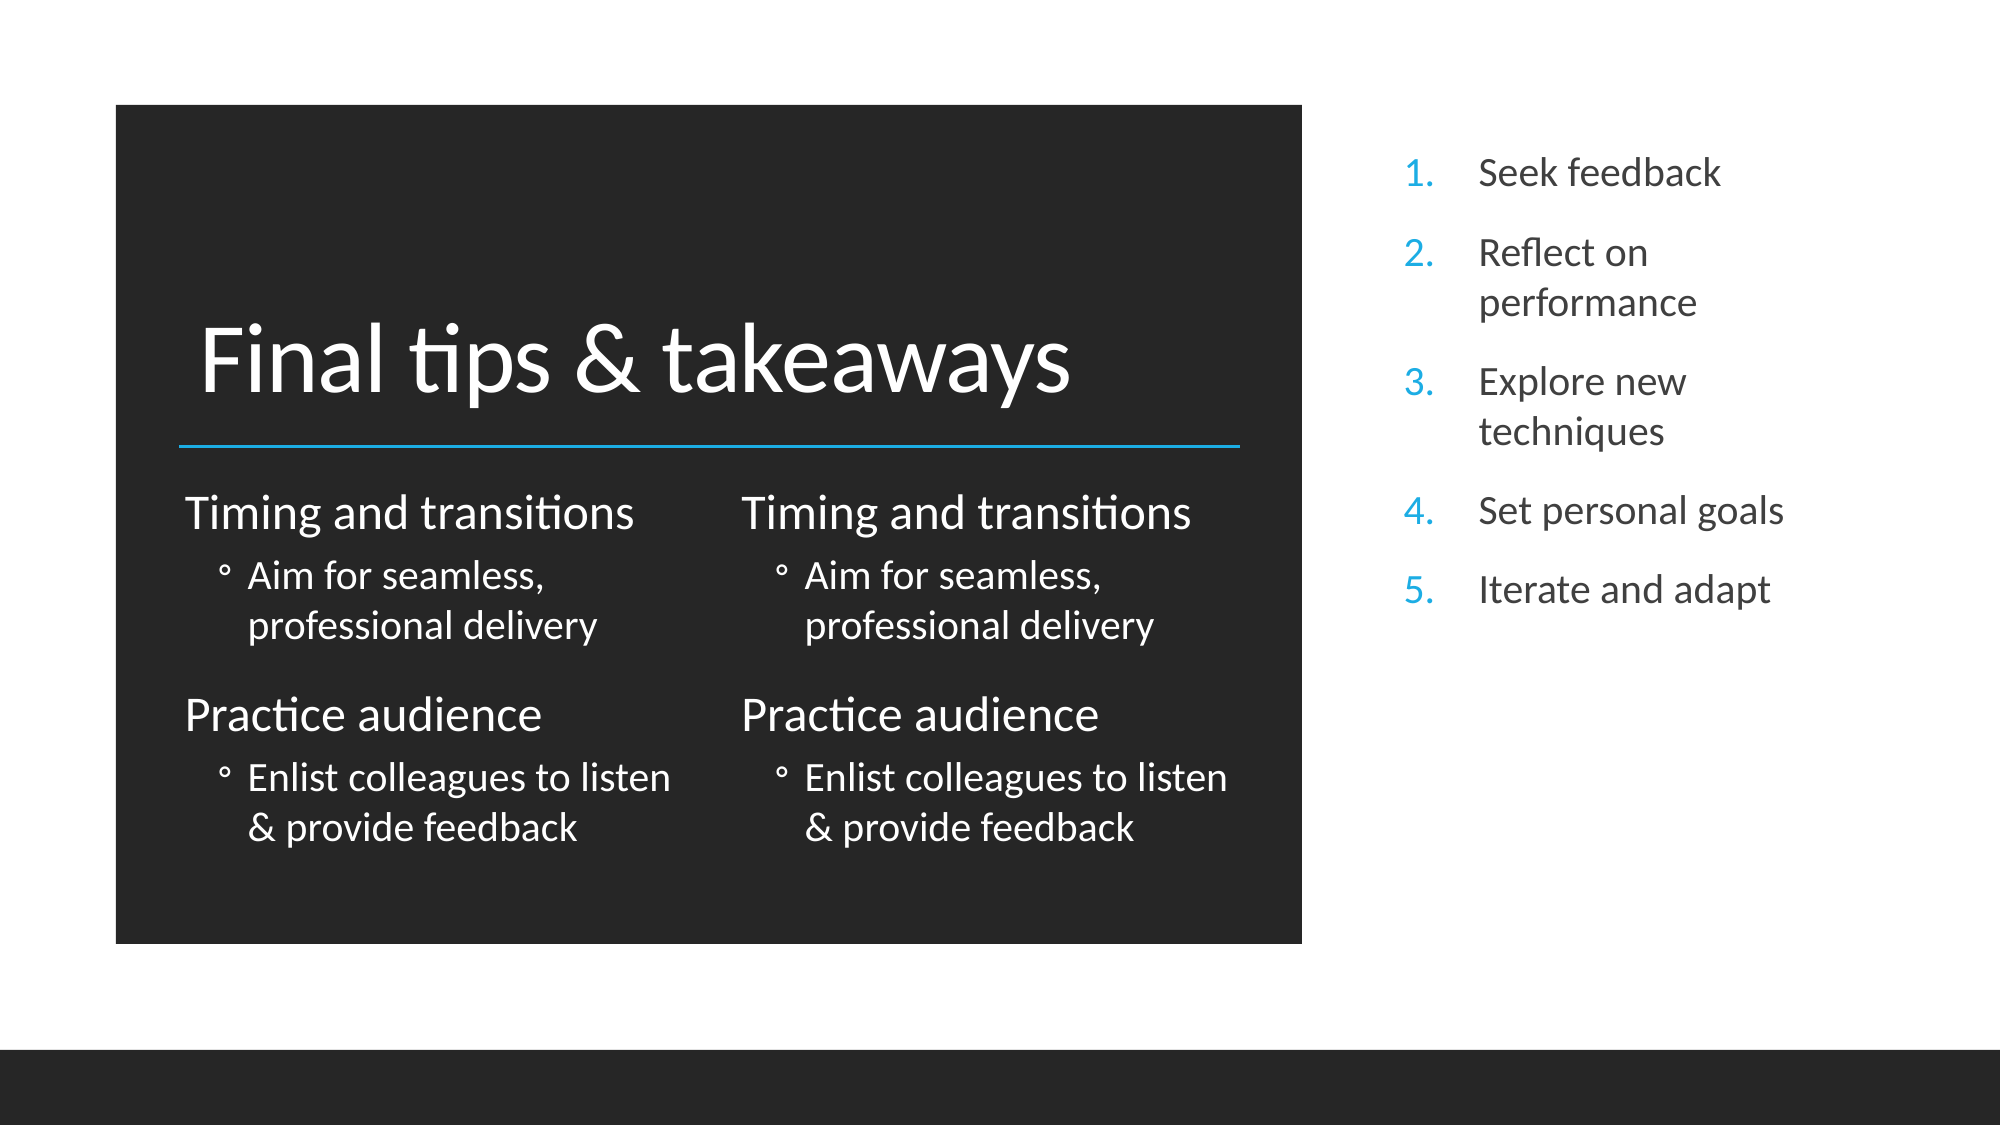

# Final tips & takeaways
Seek feedback
Reflect on performance
Explore new techniques
Set personal goals
Iterate and adapt
Timing and transitions
Aim for seamless, professional delivery
Practice audience
Enlist colleagues to listen & provide feedback

Timing and transitions
Aim for seamless, professional delivery
Practice audience
Enlist colleagues to listen & provide feedback